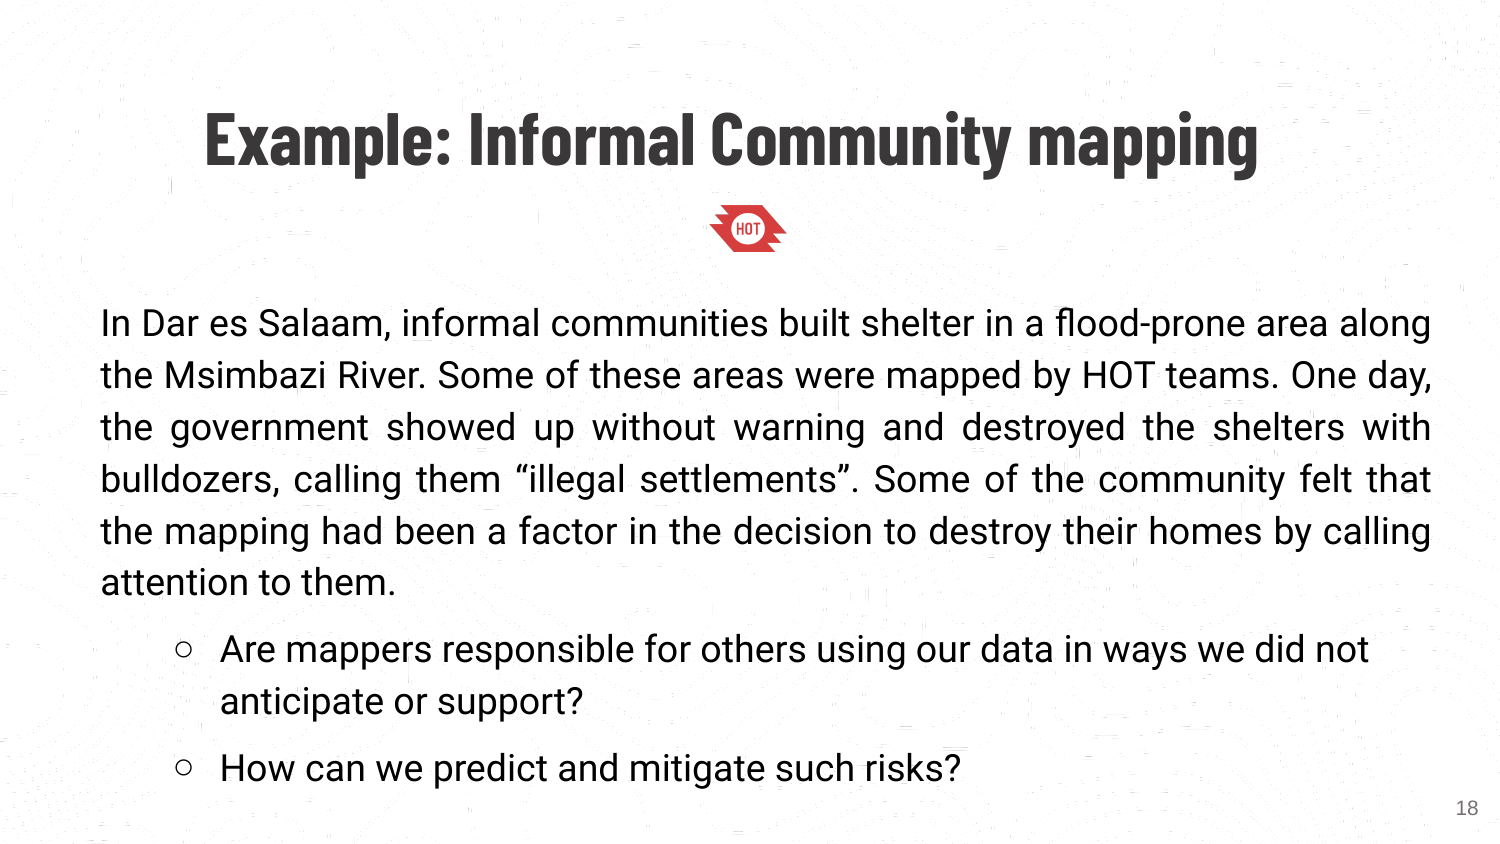

Example: Informal Community mapping
In Dar es Salaam, informal communities built shelter in a flood-prone area along the Msimbazi River. Some of these areas were mapped by HOT teams. One day, the government showed up without warning and destroyed the shelters with bulldozers, calling them “illegal settlements”. Some of the community felt that the mapping had been a factor in the decision to destroy their homes by calling attention to them.
Are mappers responsible for others using our data in ways we did not anticipate or support?
How can we predict and mitigate such risks?

18